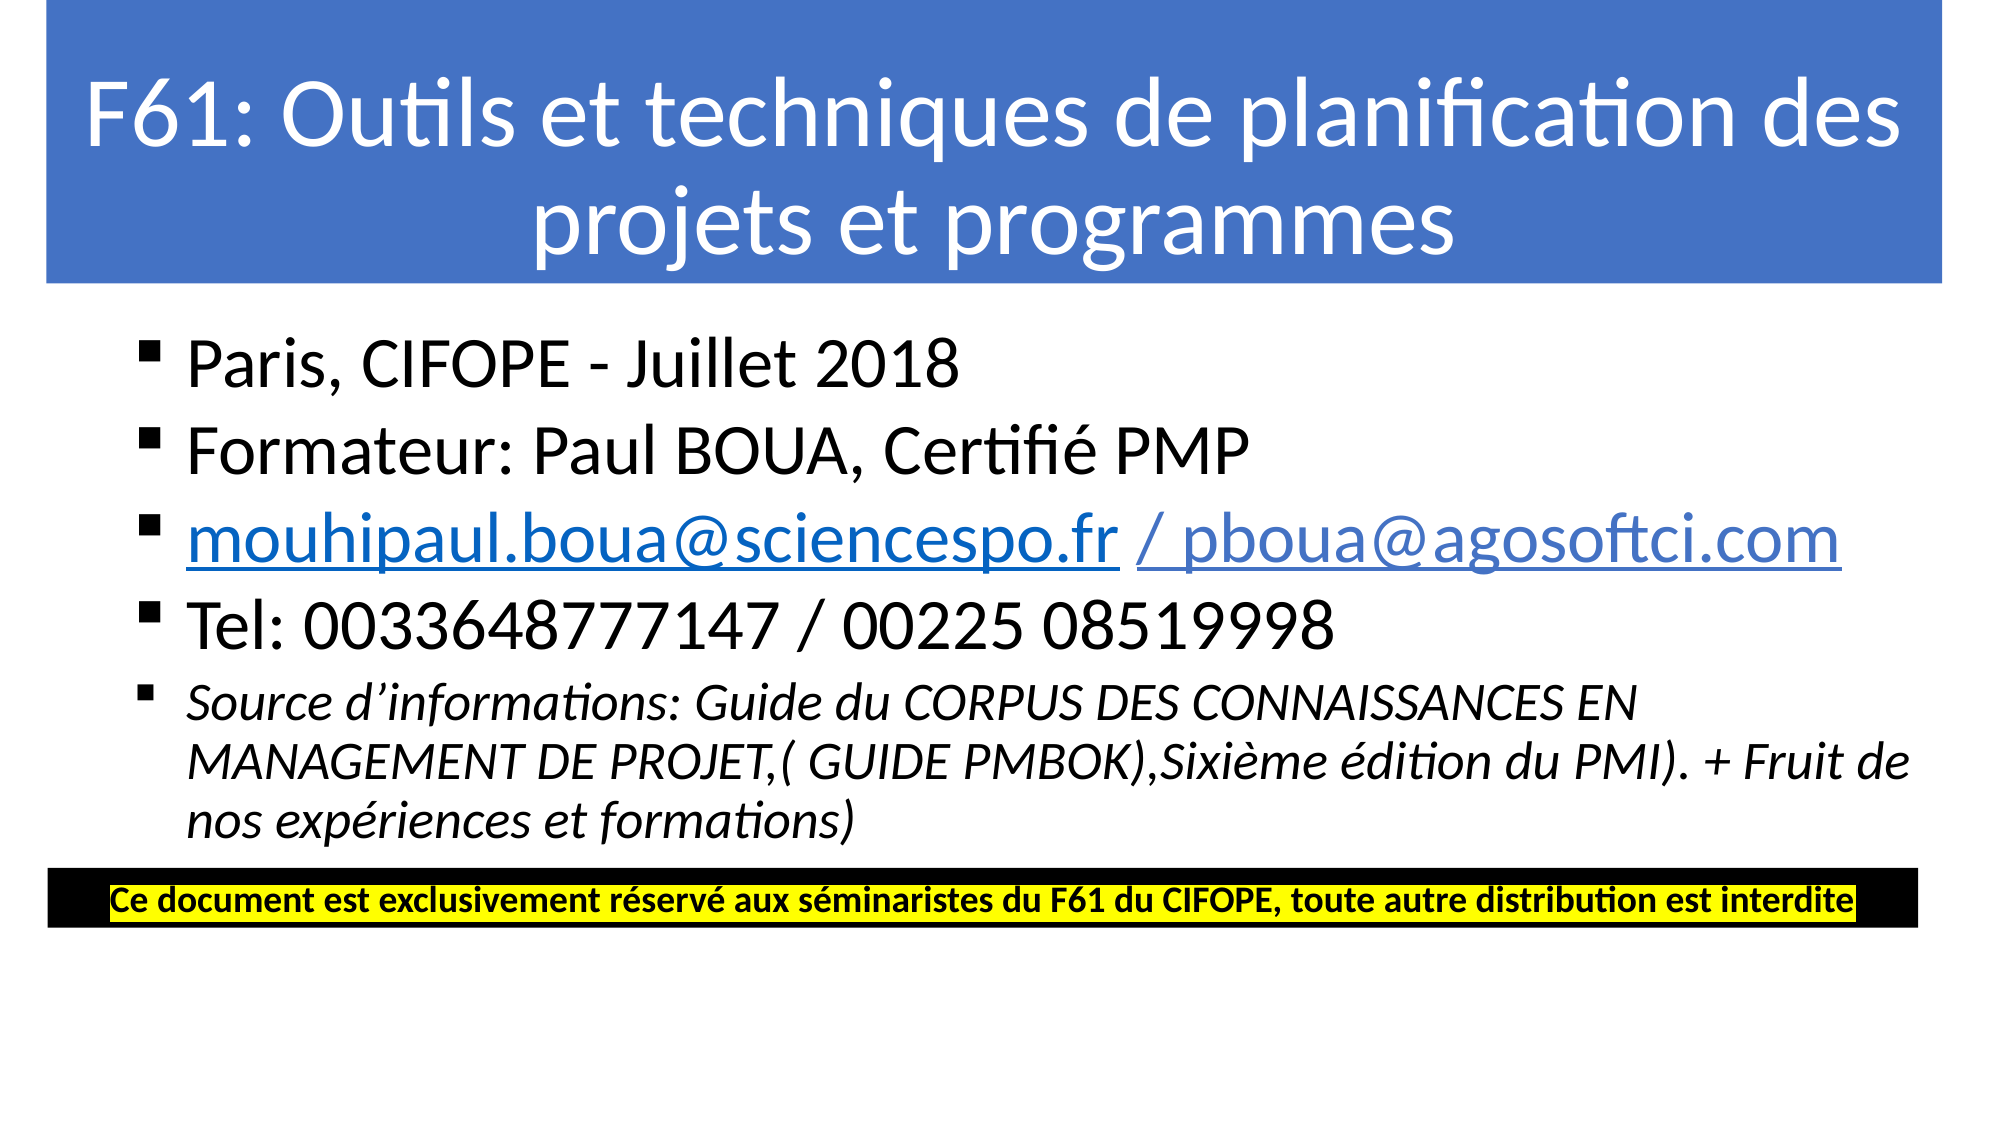

# F61: Outils et techniques de planification des projets et programmes
Paris, CIFOPE - Juillet 2018
Formateur: Paul BOUA, Certifié PMP
mouhipaul.boua@sciencespo.fr / pboua@agosoftci.com
Tel: 0033648777147 / 00225 08519998
Source d’informations: Guide du CORPUS DES CONNAISSANCES EN MANAGEMENT DE PROJET,( GUIDE PMBOK),Sixième édition du PMI). + Fruit de nos expériences et formations)
Ce document est exclusivement réservé aux séminaristes du F61 du CIFOPE, toute autre distribution est interdite